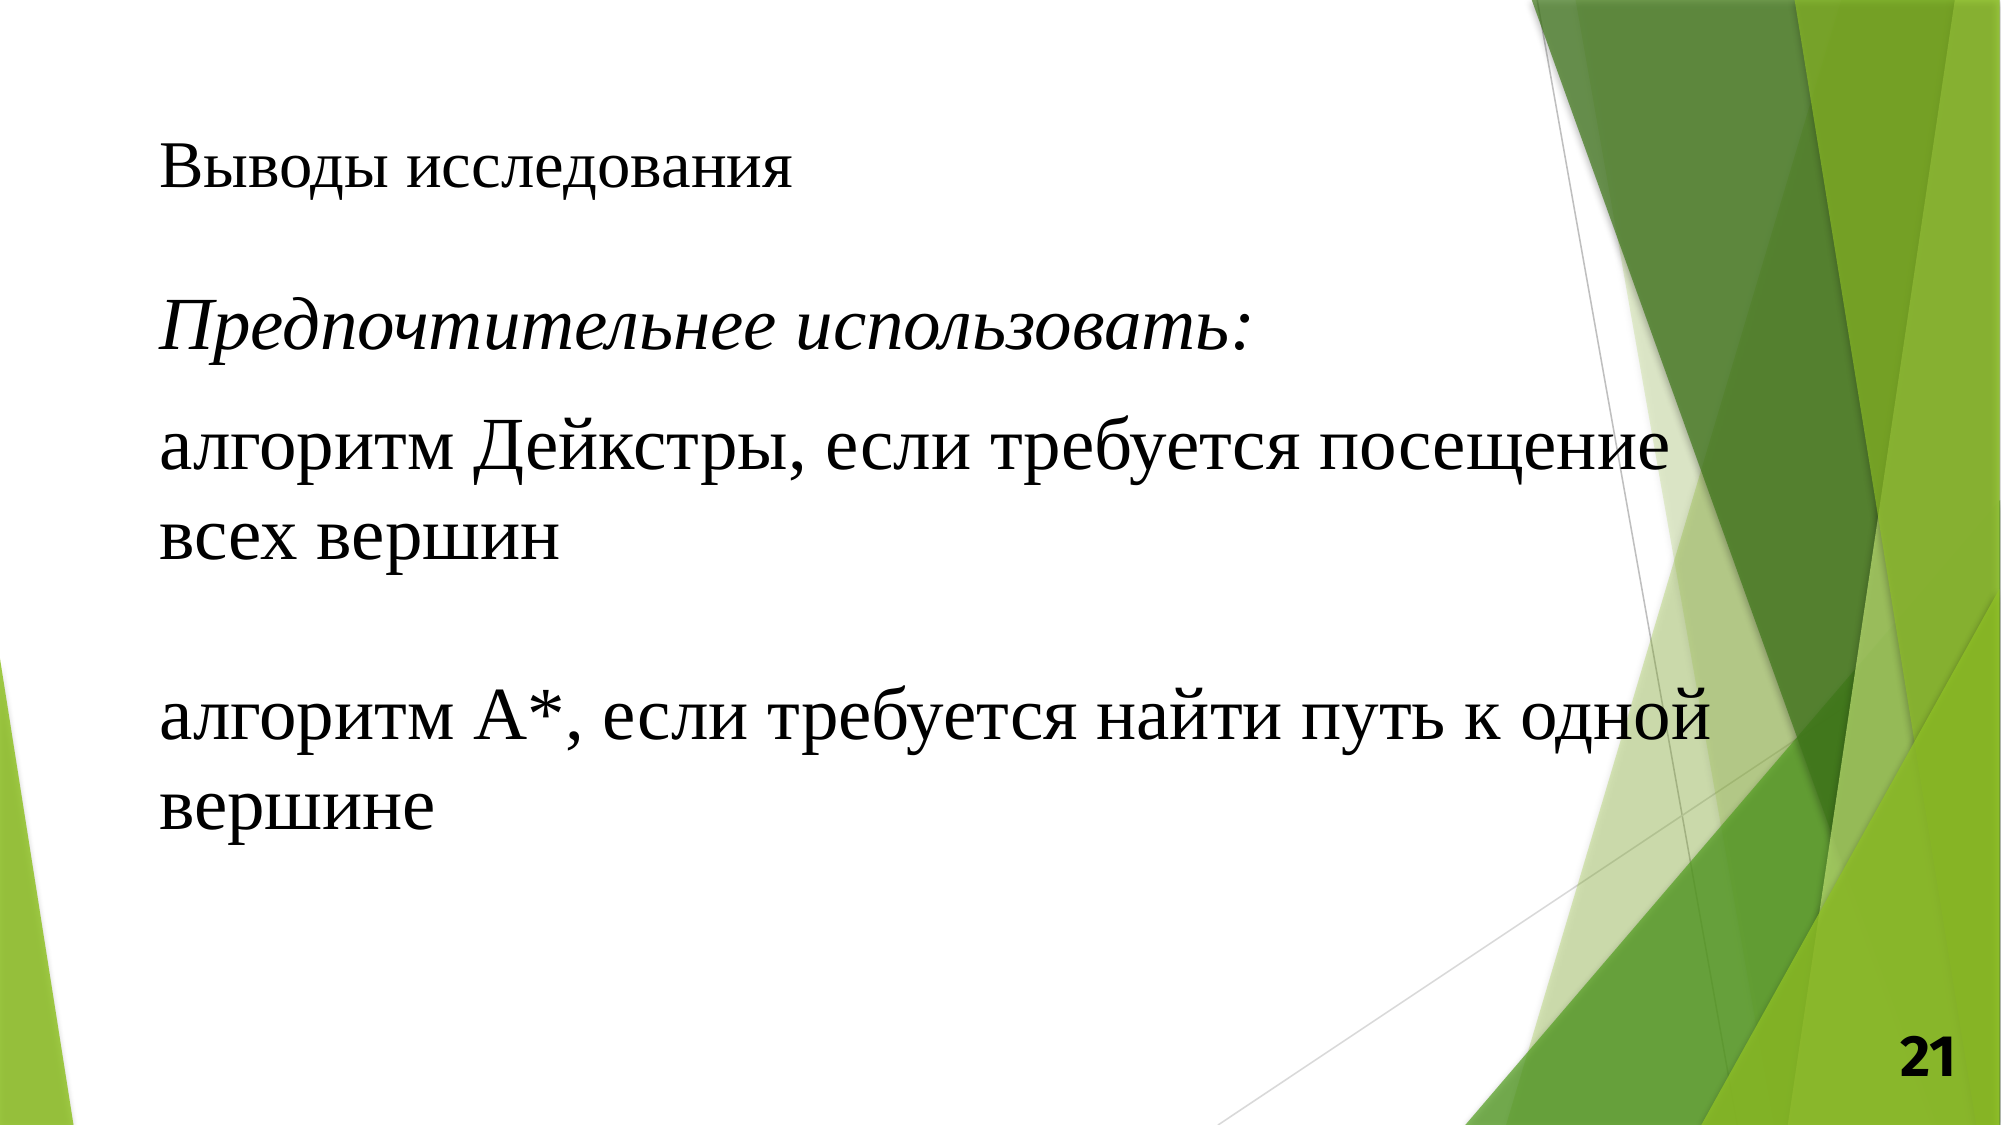

Выводы исследования
Предпочтительнее использовать:

алгоритм Дейкстры, если требуется посещение всех вершин

алгоритм А*, если требуется найти путь к одной вершине
21